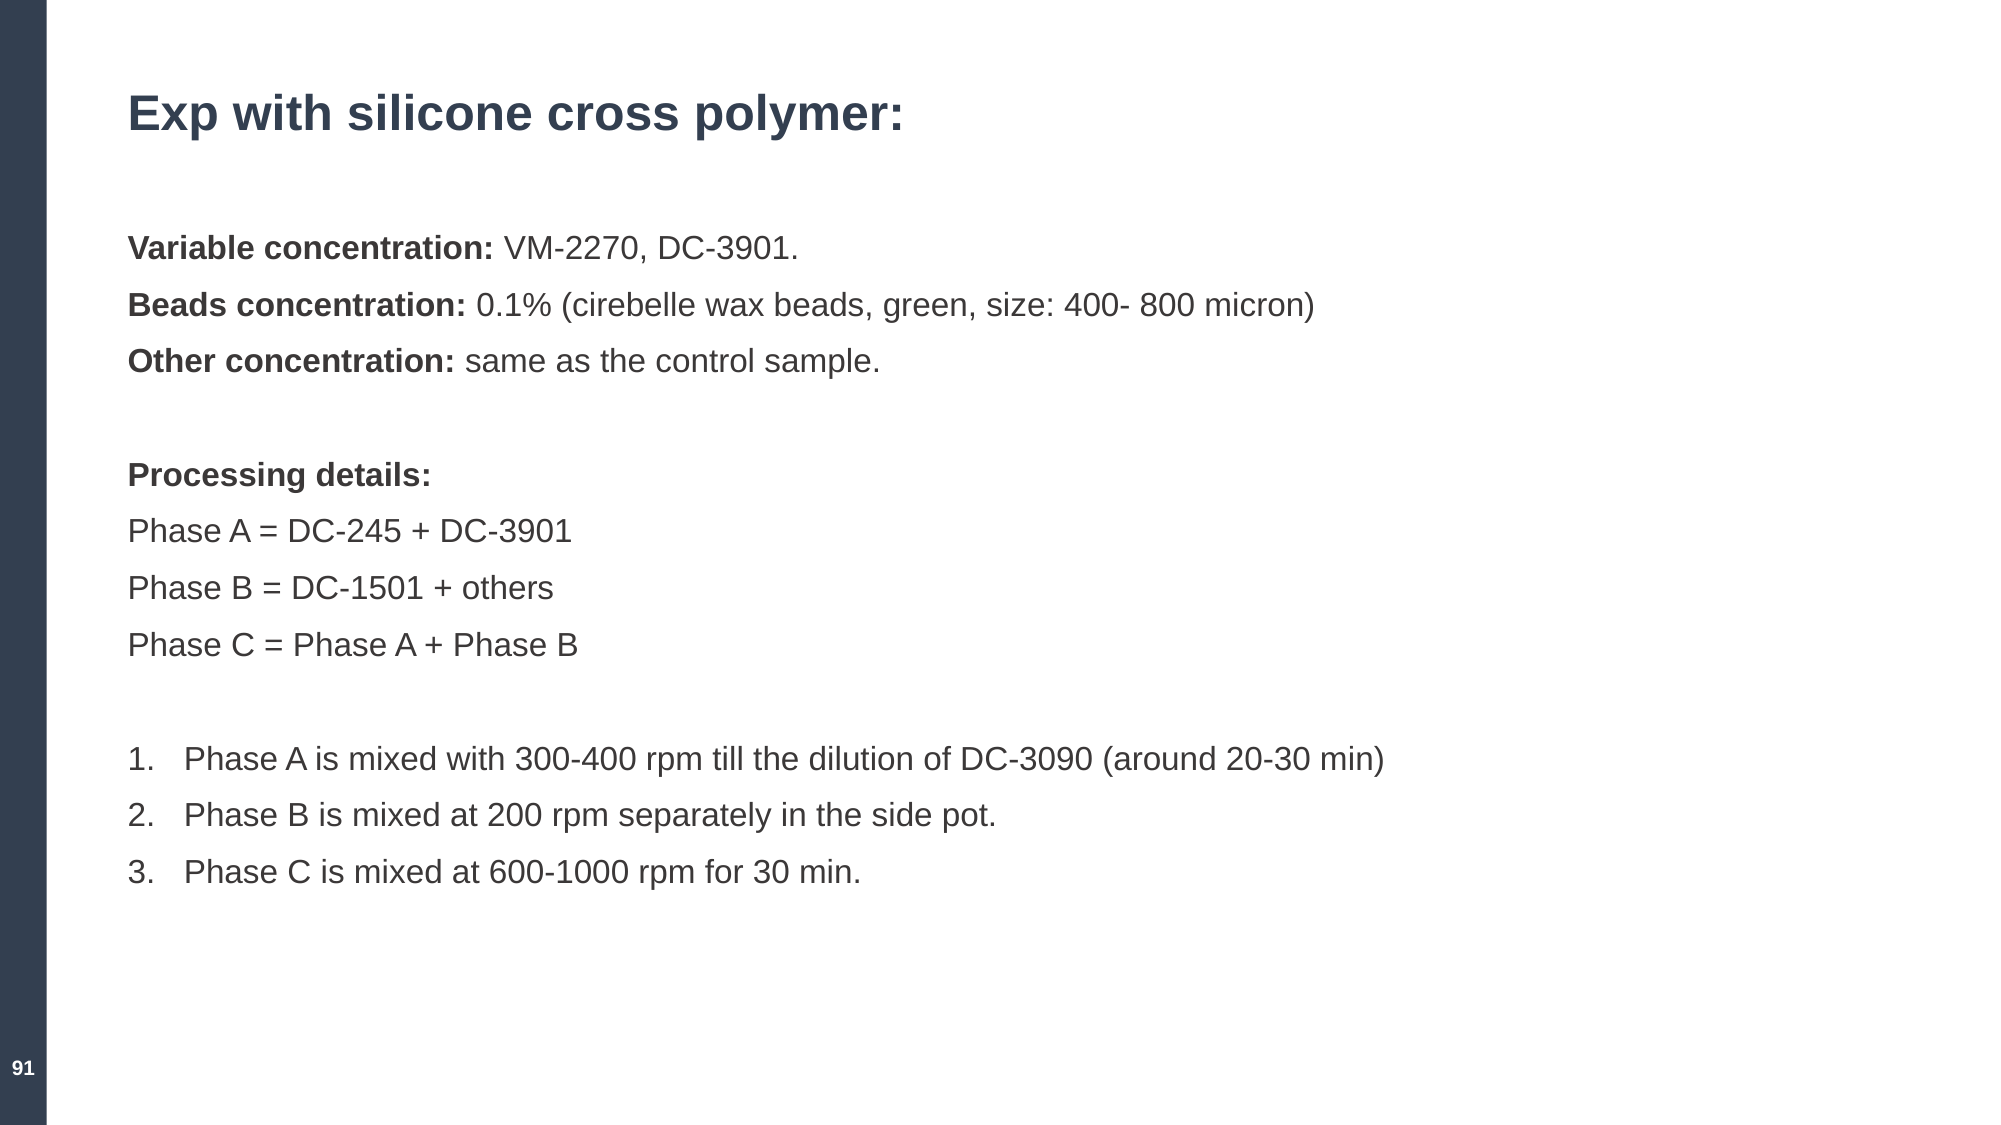

# Exp with silicone cross polymer:
Variable concentration: VM-2270, DC-3901.
Beads concentration: 0.1% (cirebelle wax beads, green, size: 400- 800 micron)
Other concentration: same as the control sample.

Processing details:
Phase A = DC-245 + DC-3901
Phase B = DC-1501 + others
Phase C = Phase A + Phase B

Phase A is mixed with 300-400 rpm till the dilution of DC-3090 (around 20-30 min)
Phase B is mixed at 200 rpm separately in the side pot.
Phase C is mixed at 600-1000 rpm for 30 min.